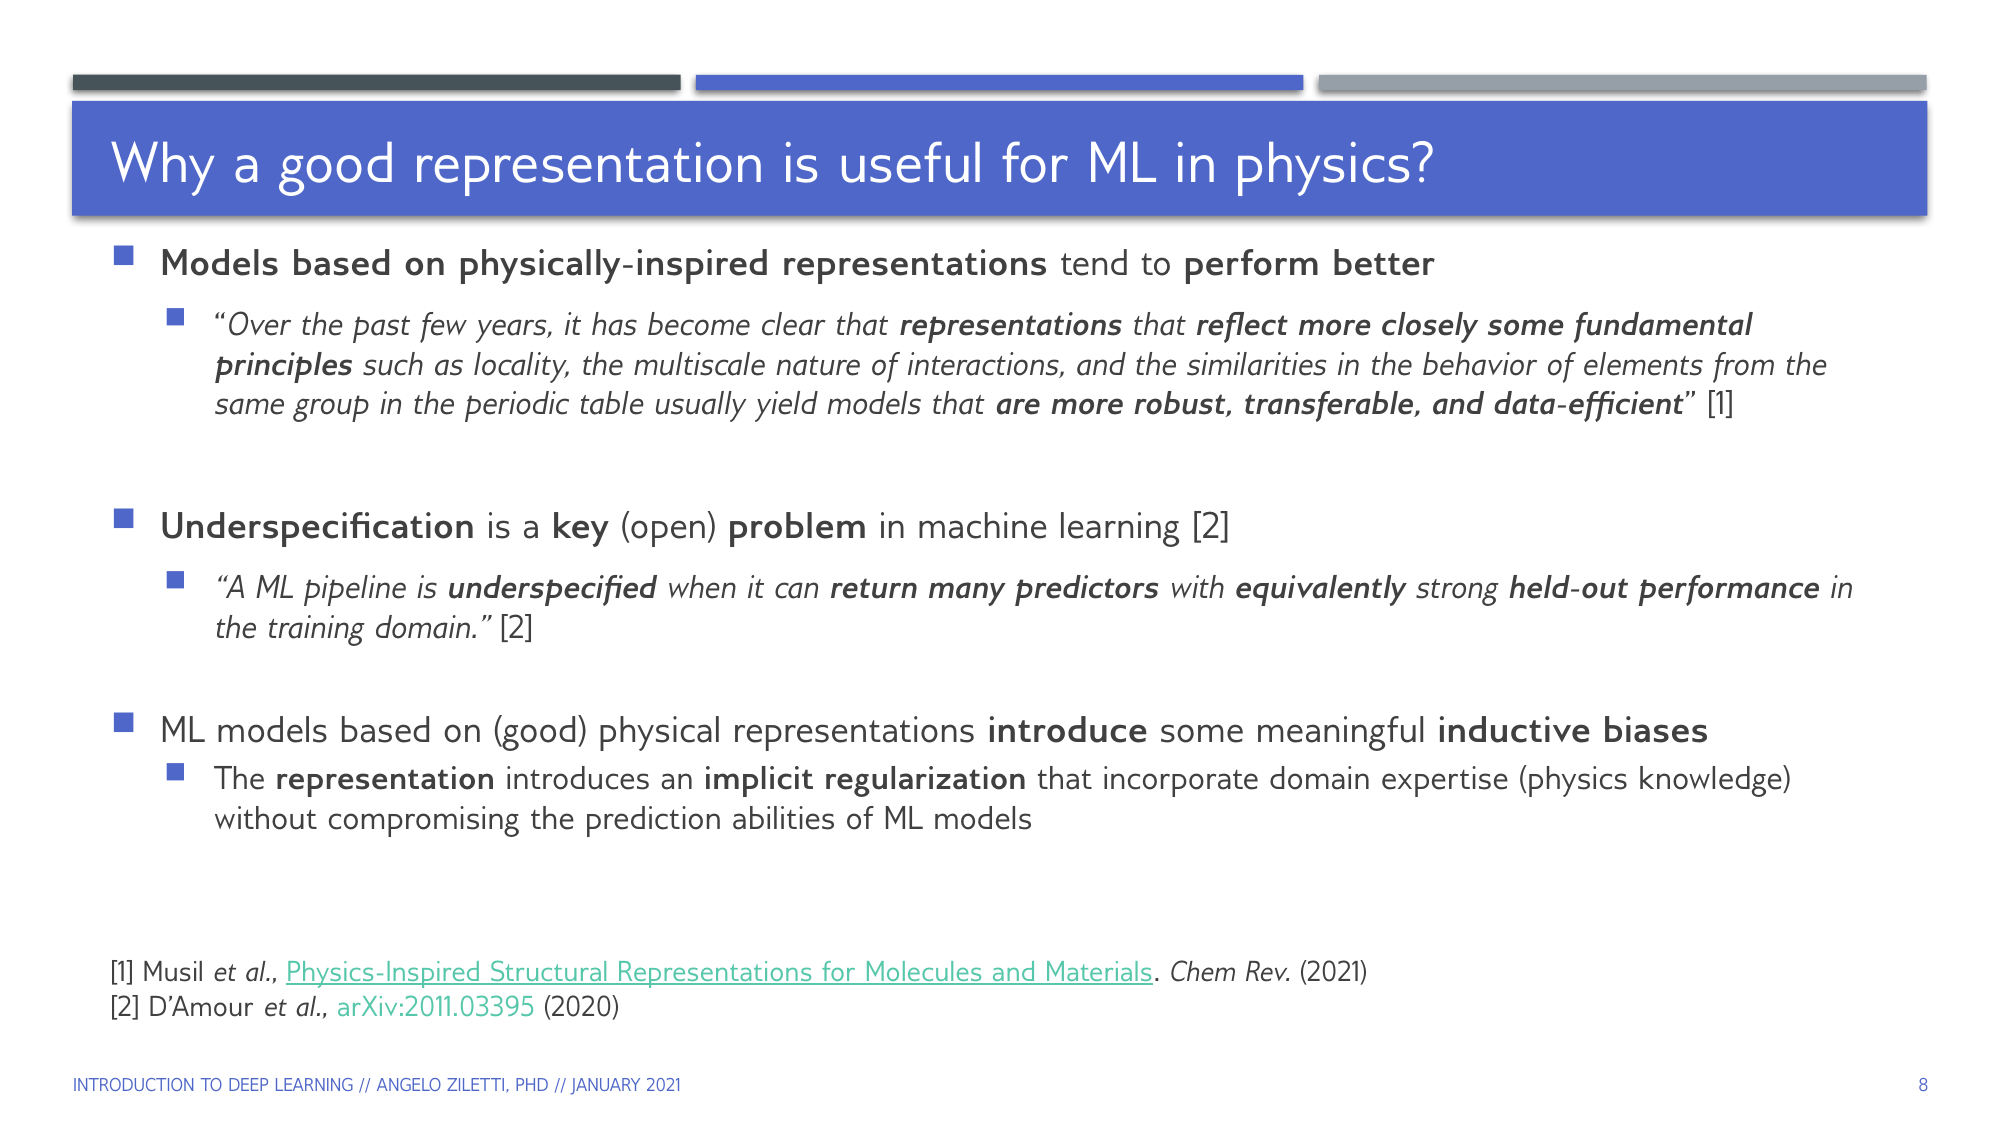

# Why a good representation is useful for ML in physics?
Models based on physically-inspired representations tend to perform better
“Over the past few years, it has become clear that representations that reflect more closely some fundamental principles such as locality, the multiscale nature of interactions, and the similarities in the behavior of elements from the same group in the periodic table usually yield models that are more robust, transferable, and data-efficient” [1]

Underspecification is a key (open) problem in machine learning [2]
“A ML pipeline is underspecified when it can return many predictors with equivalently strong held-out performance in the training domain.” [2]

ML models based on (good) physical representations introduce some meaningful inductive biases
The representation introduces an implicit regularization that incorporate domain expertise (physics knowledge) without compromising the prediction abilities of ML models

[1] Musil et al., Physics-Inspired Structural Representations for Molecules and Materials. Chem Rev. (2021)
[2] D’Amour et al., arXiv:2011.03395 (2020)
Introduction to Deep Learning // Angelo Ziletti, PhD // January 2021
8